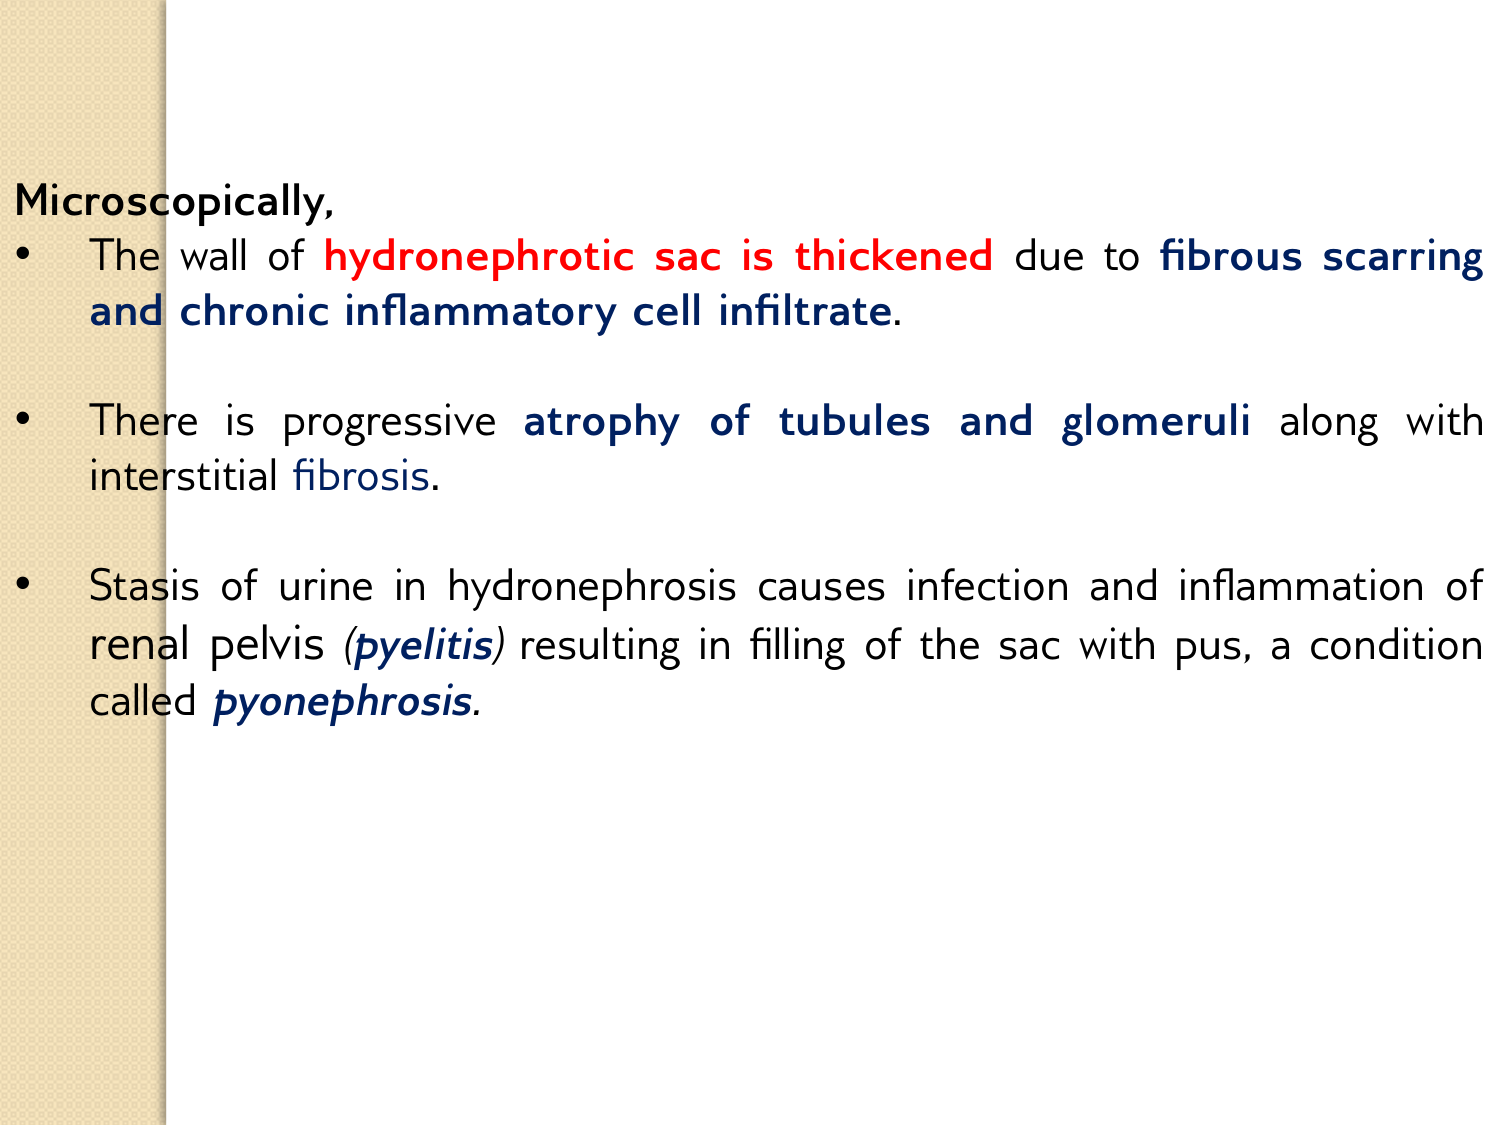

Microscopically,
The wall of hydronephrotic sac is thickened due to fibrous scarring and chronic inflammatory cell infiltrate.

There is progressive atrophy of tubules and glomeruli along with interstitial fibrosis.

Stasis of urine in hydronephrosis causes infection and inflammation of renal pelvis (pyelitis) resulting in filling of the sac with pus, a condition called pyonephrosis.